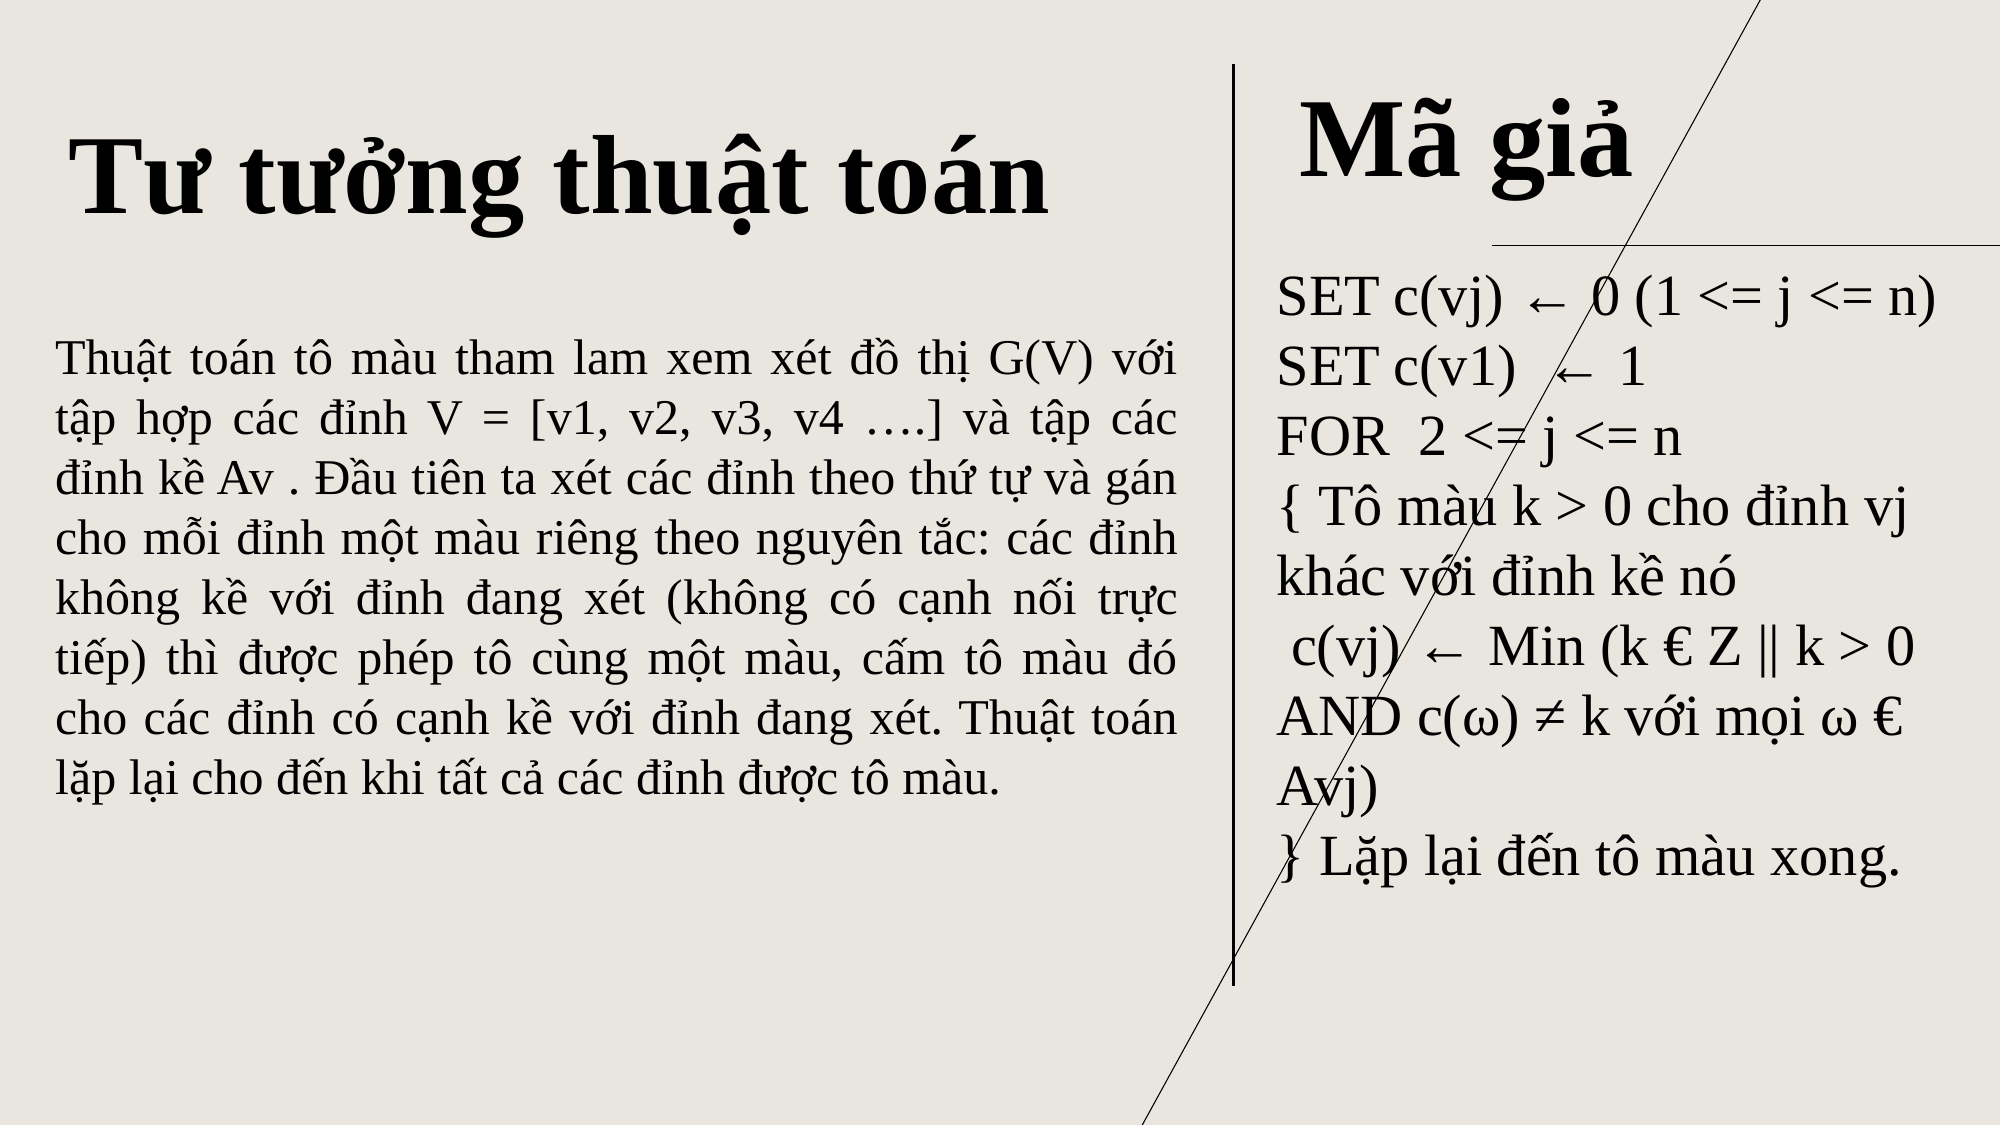

Tư tưởng thuật toán
Mã giả
SET c(vj) ← 0 (1 <= j <= n)
SET c(v1)  ← 1
FOR  2 <= j <= n
{ Tô màu k > 0 cho đỉnh vj khác với đỉnh kề nó
 c(vj) ← Min (k € Z || k > 0 AND c(ω) ≠ k với mọi ω € Avj)
} Lặp lại đến tô màu xong.

Thuật toán tô màu tham lam xem xét đồ thị G(V) với tập hợp các đỉnh V = [v1, v2, v3, v4 ….] và tập các đỉnh kề Av . Đầu tiên ta xét các đỉnh theo thứ tự và gán cho mỗi đỉnh một màu riêng theo nguyên tắc: các đỉnh không kề với đỉnh đang xét (không có cạnh nối trực tiếp) thì được phép tô cùng một màu, cấm tô màu đó cho các đỉnh có cạnh kề với đỉnh đang xét. Thuật toán lặp lại cho đến khi tất cả các đỉnh được tô màu.